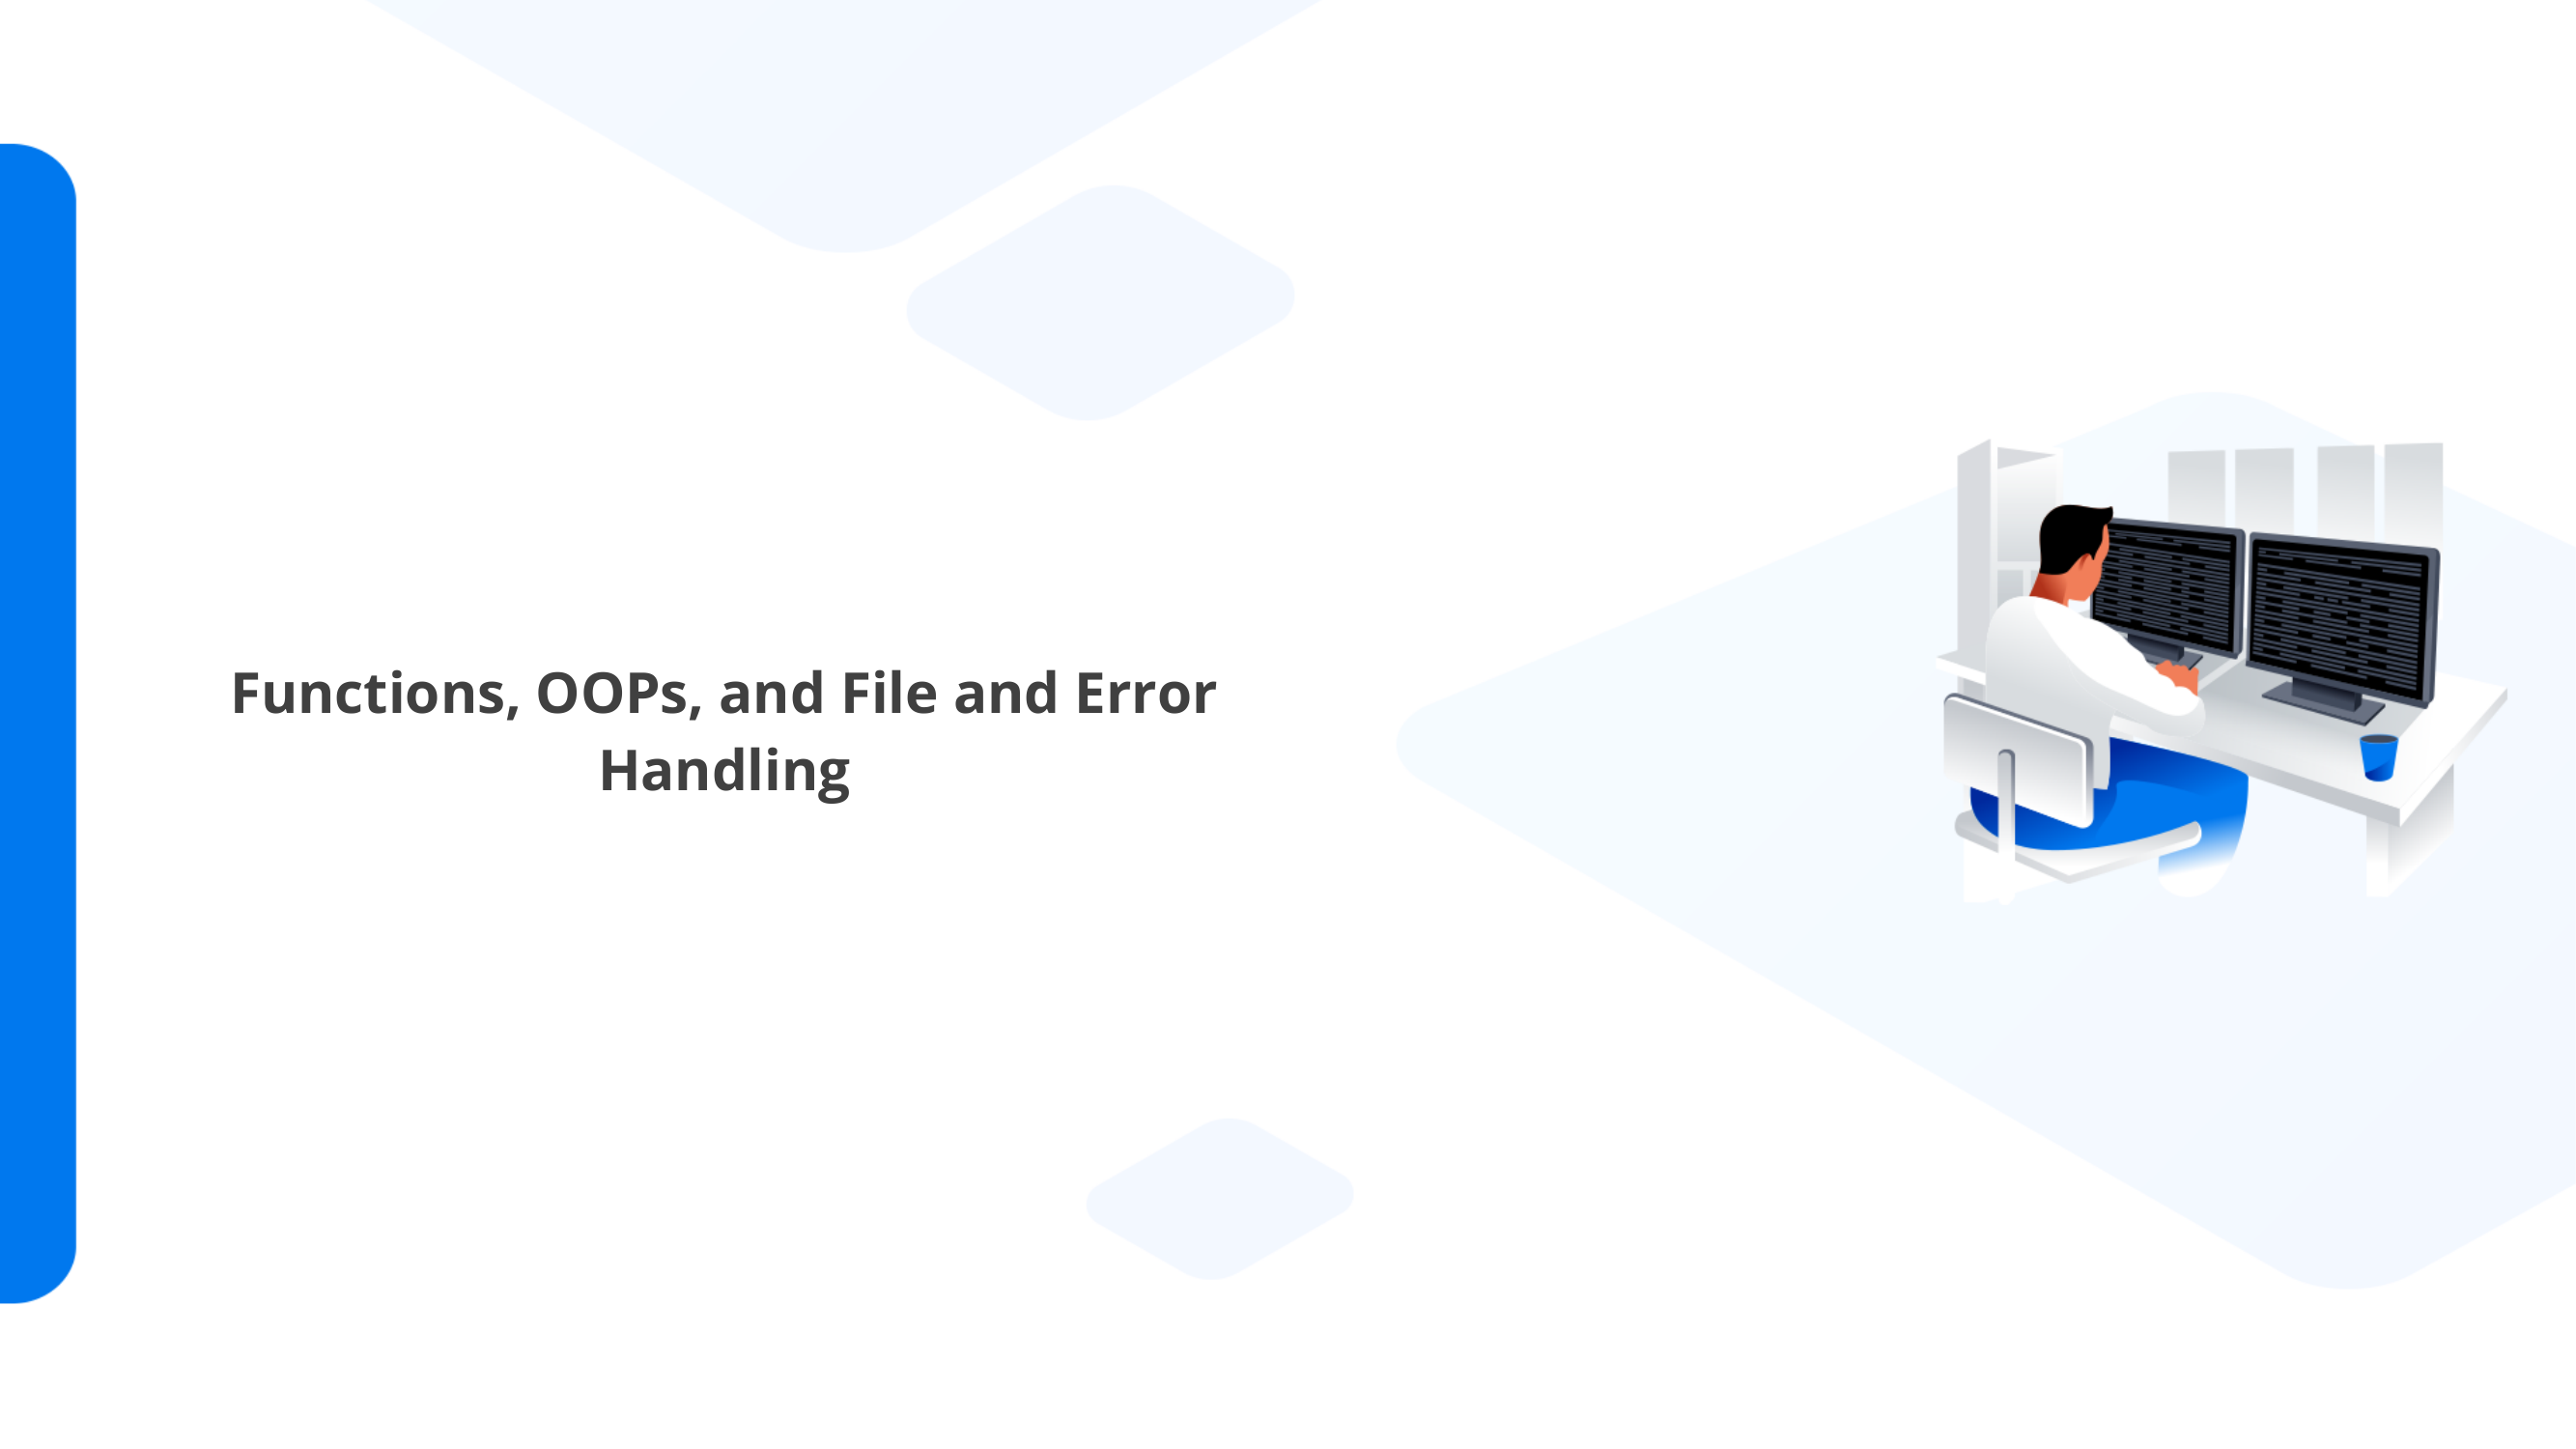

Functions, OOPs, and File and Error Handling